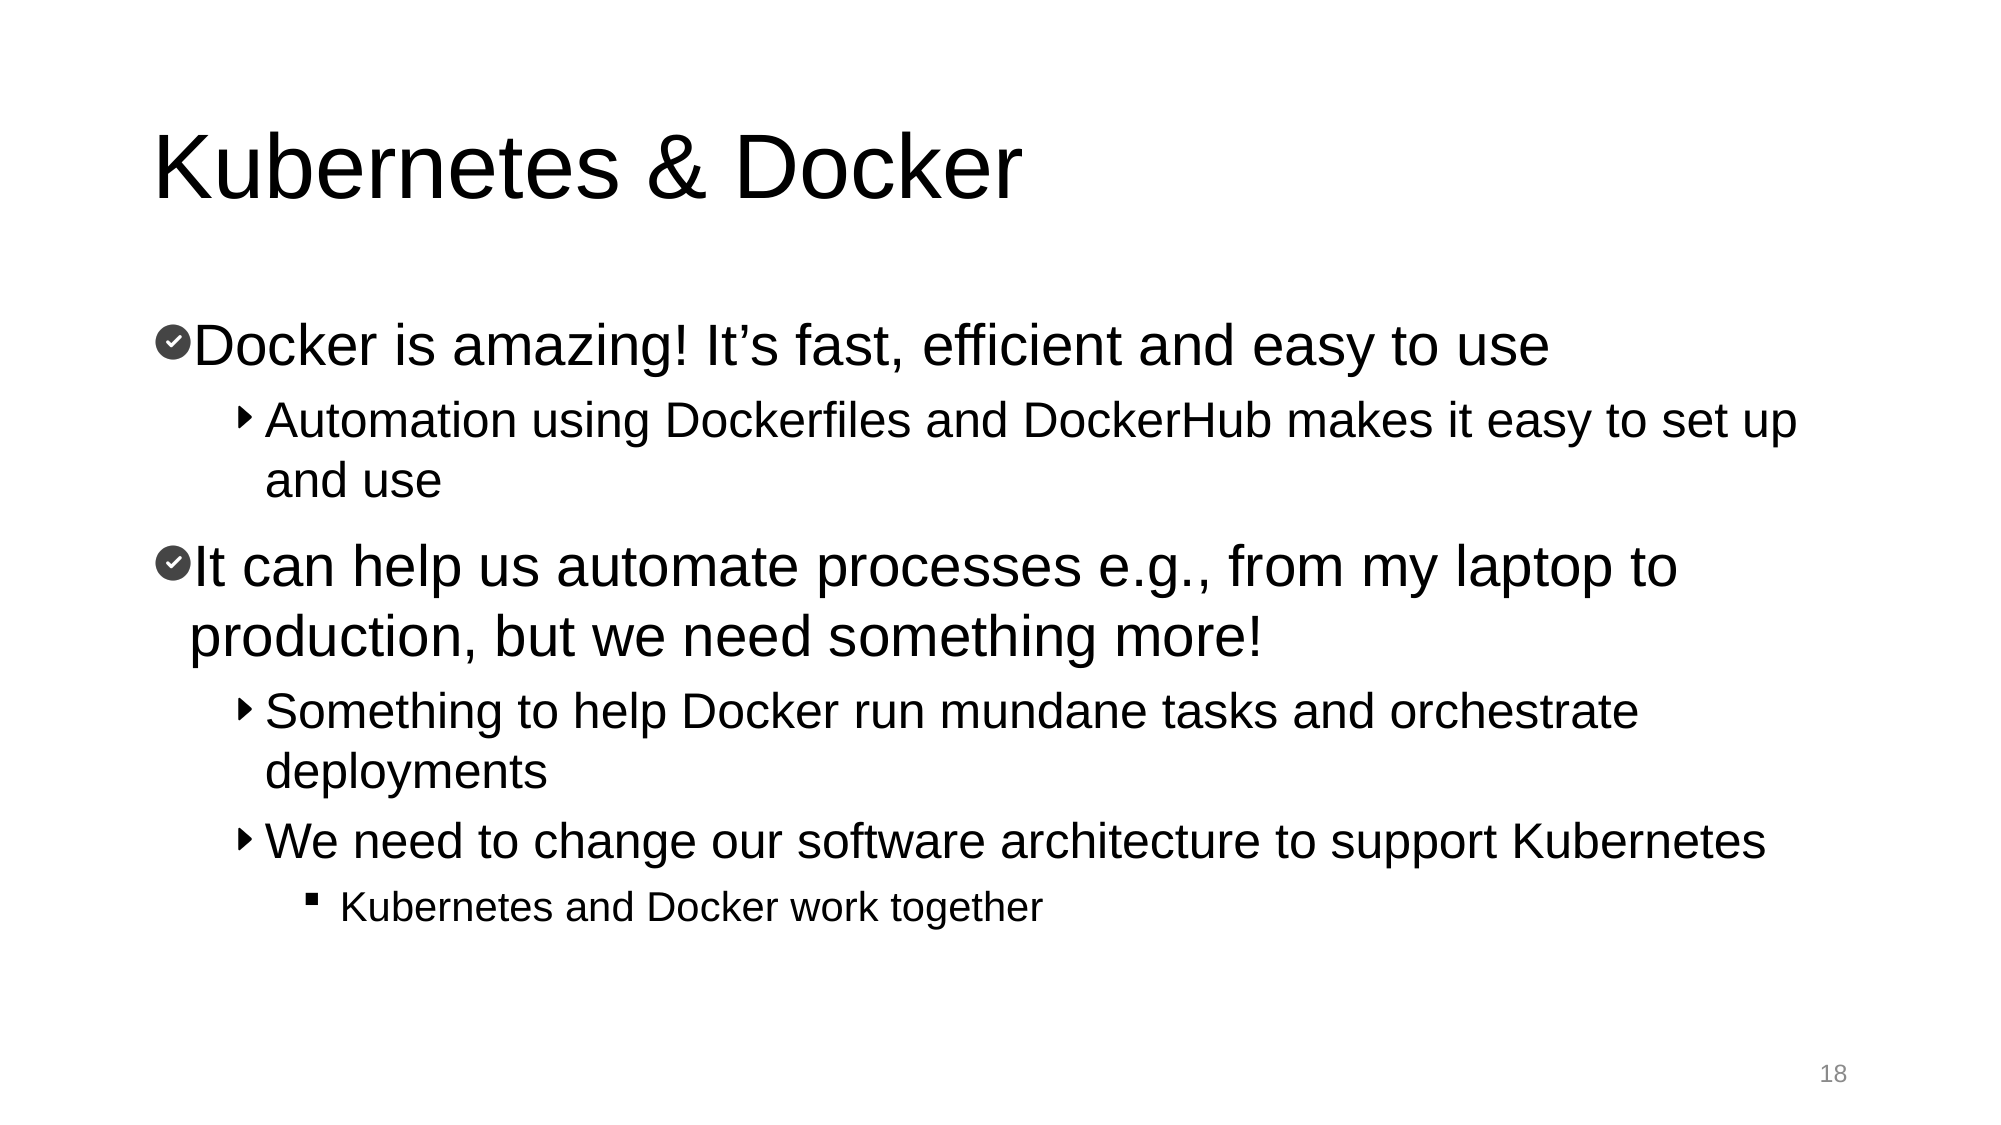

# Kubernetes & Docker
Docker is amazing! It’s fast, efficient and easy to use
Automation using Dockerfiles and DockerHub makes it easy to set up and use
It can help us automate processes e.g., from my laptop to production, but we need something more!
Something to help Docker run mundane tasks and orchestrate deployments
We need to change our software architecture to support Kubernetes
Kubernetes and Docker work together
18